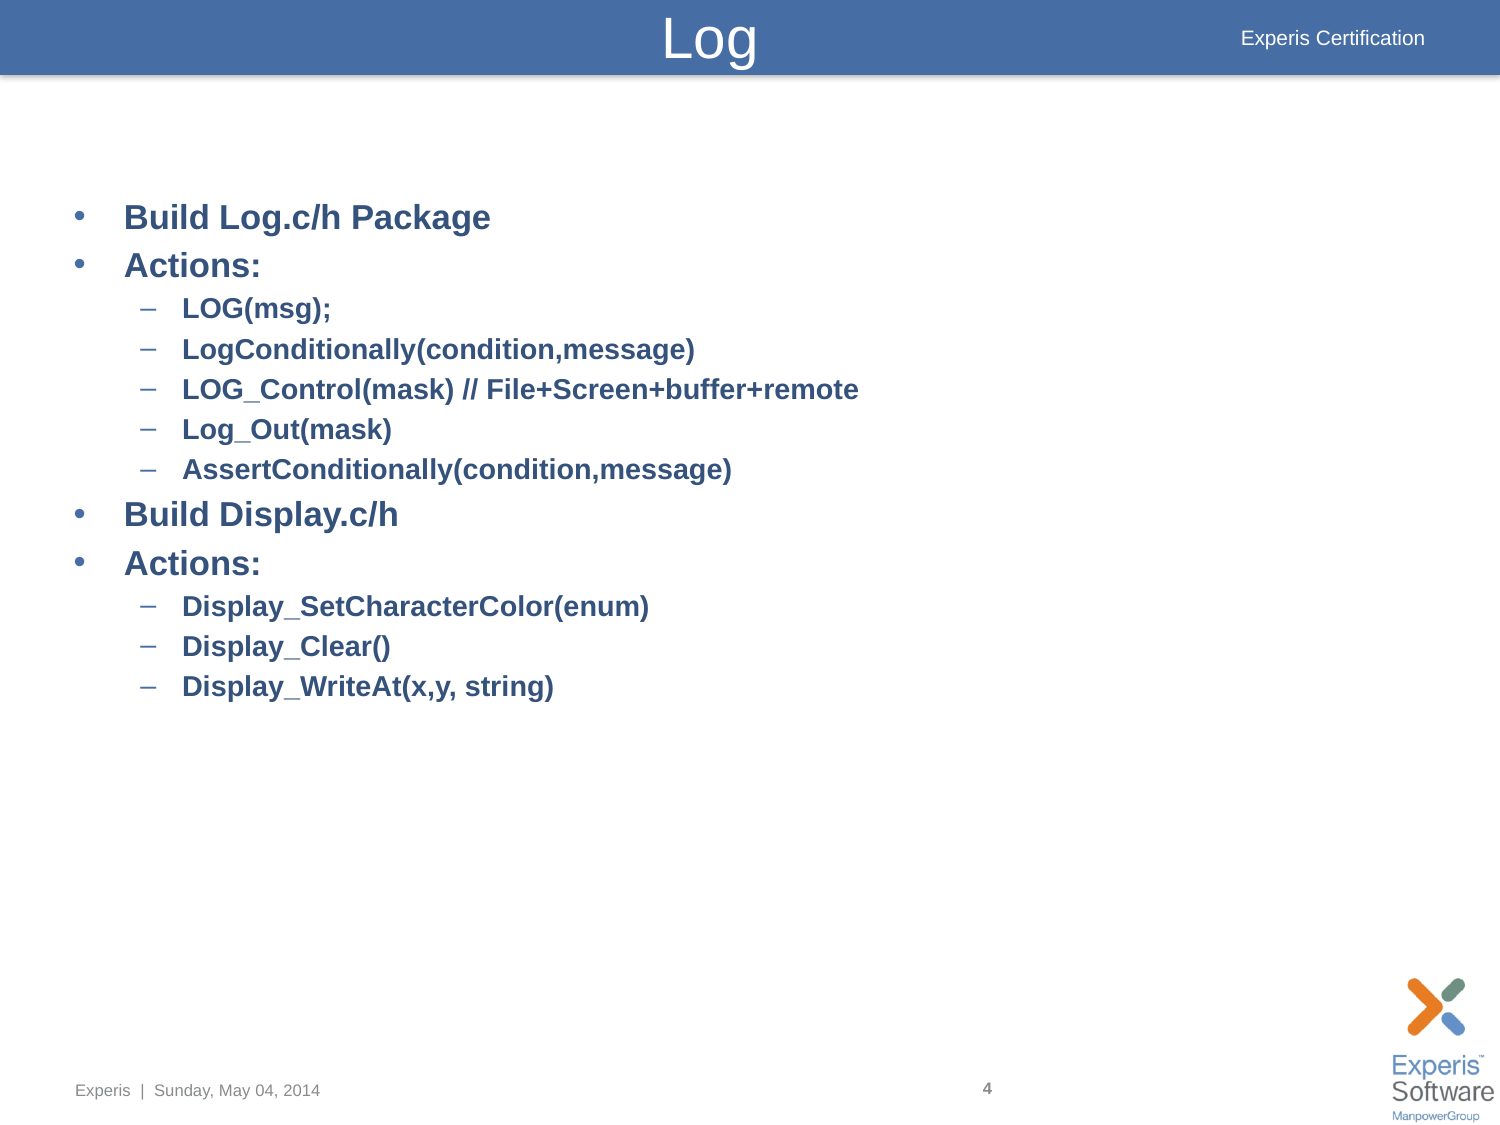

# Log
Build Log.c/h Package
Actions:
LOG(msg);
LogConditionally(condition,message)
LOG_Control(mask) // File+Screen+buffer+remote
Log_Out(mask)
AssertConditionally(condition,message)
Build Display.c/h
Actions:
Display_SetCharacterColor(enum)
Display_Clear()
Display_WriteAt(x,y, string)